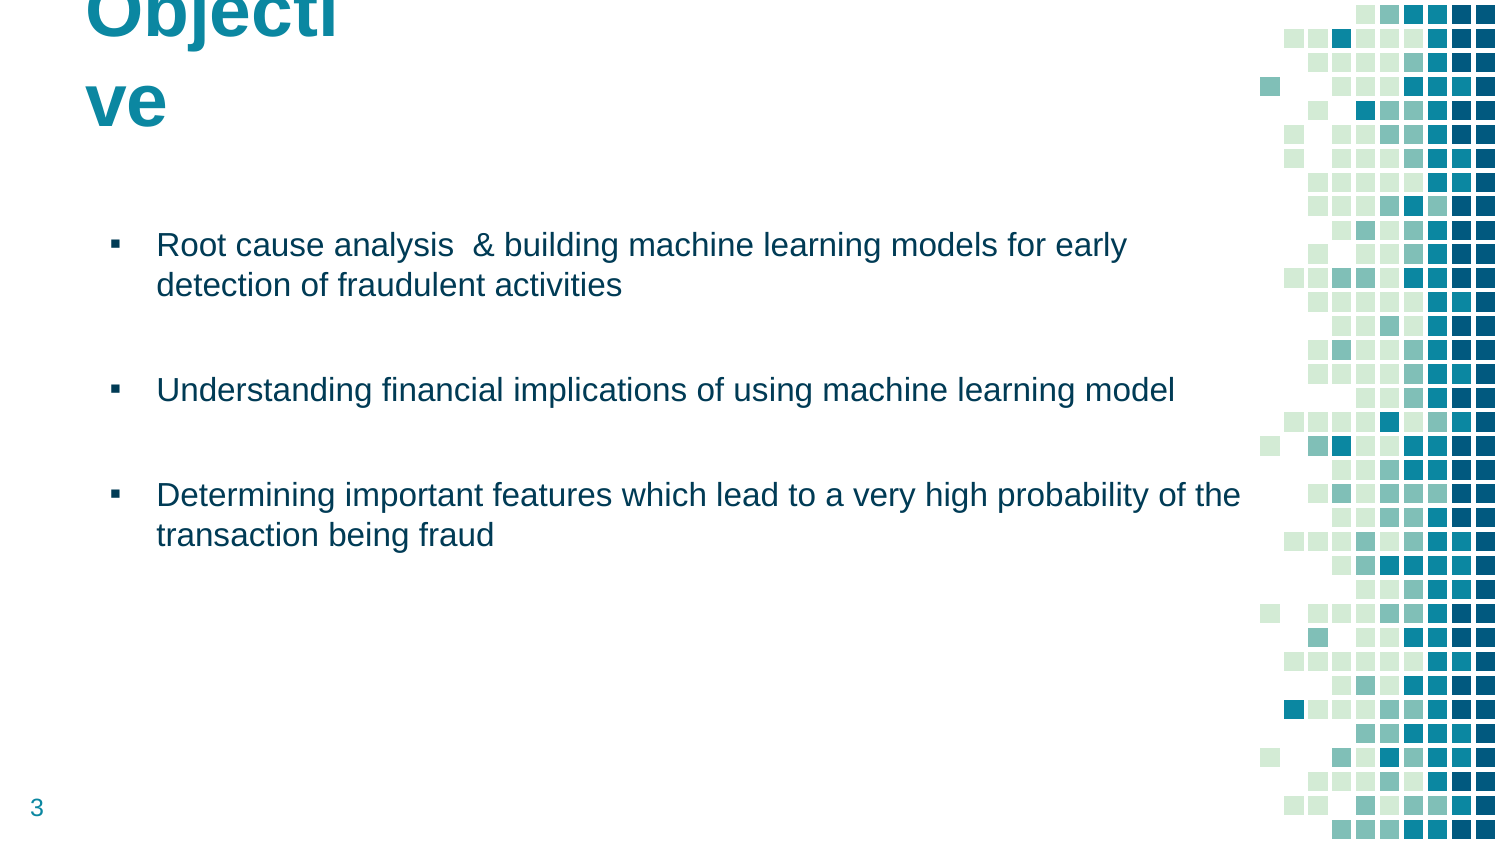

# Objective
Root cause analysis  & building machine learning models for early detection of fraudulent activities

Understanding financial implications of using machine learning model

Determining important features which lead to a very high probability of the transaction being fraud

3